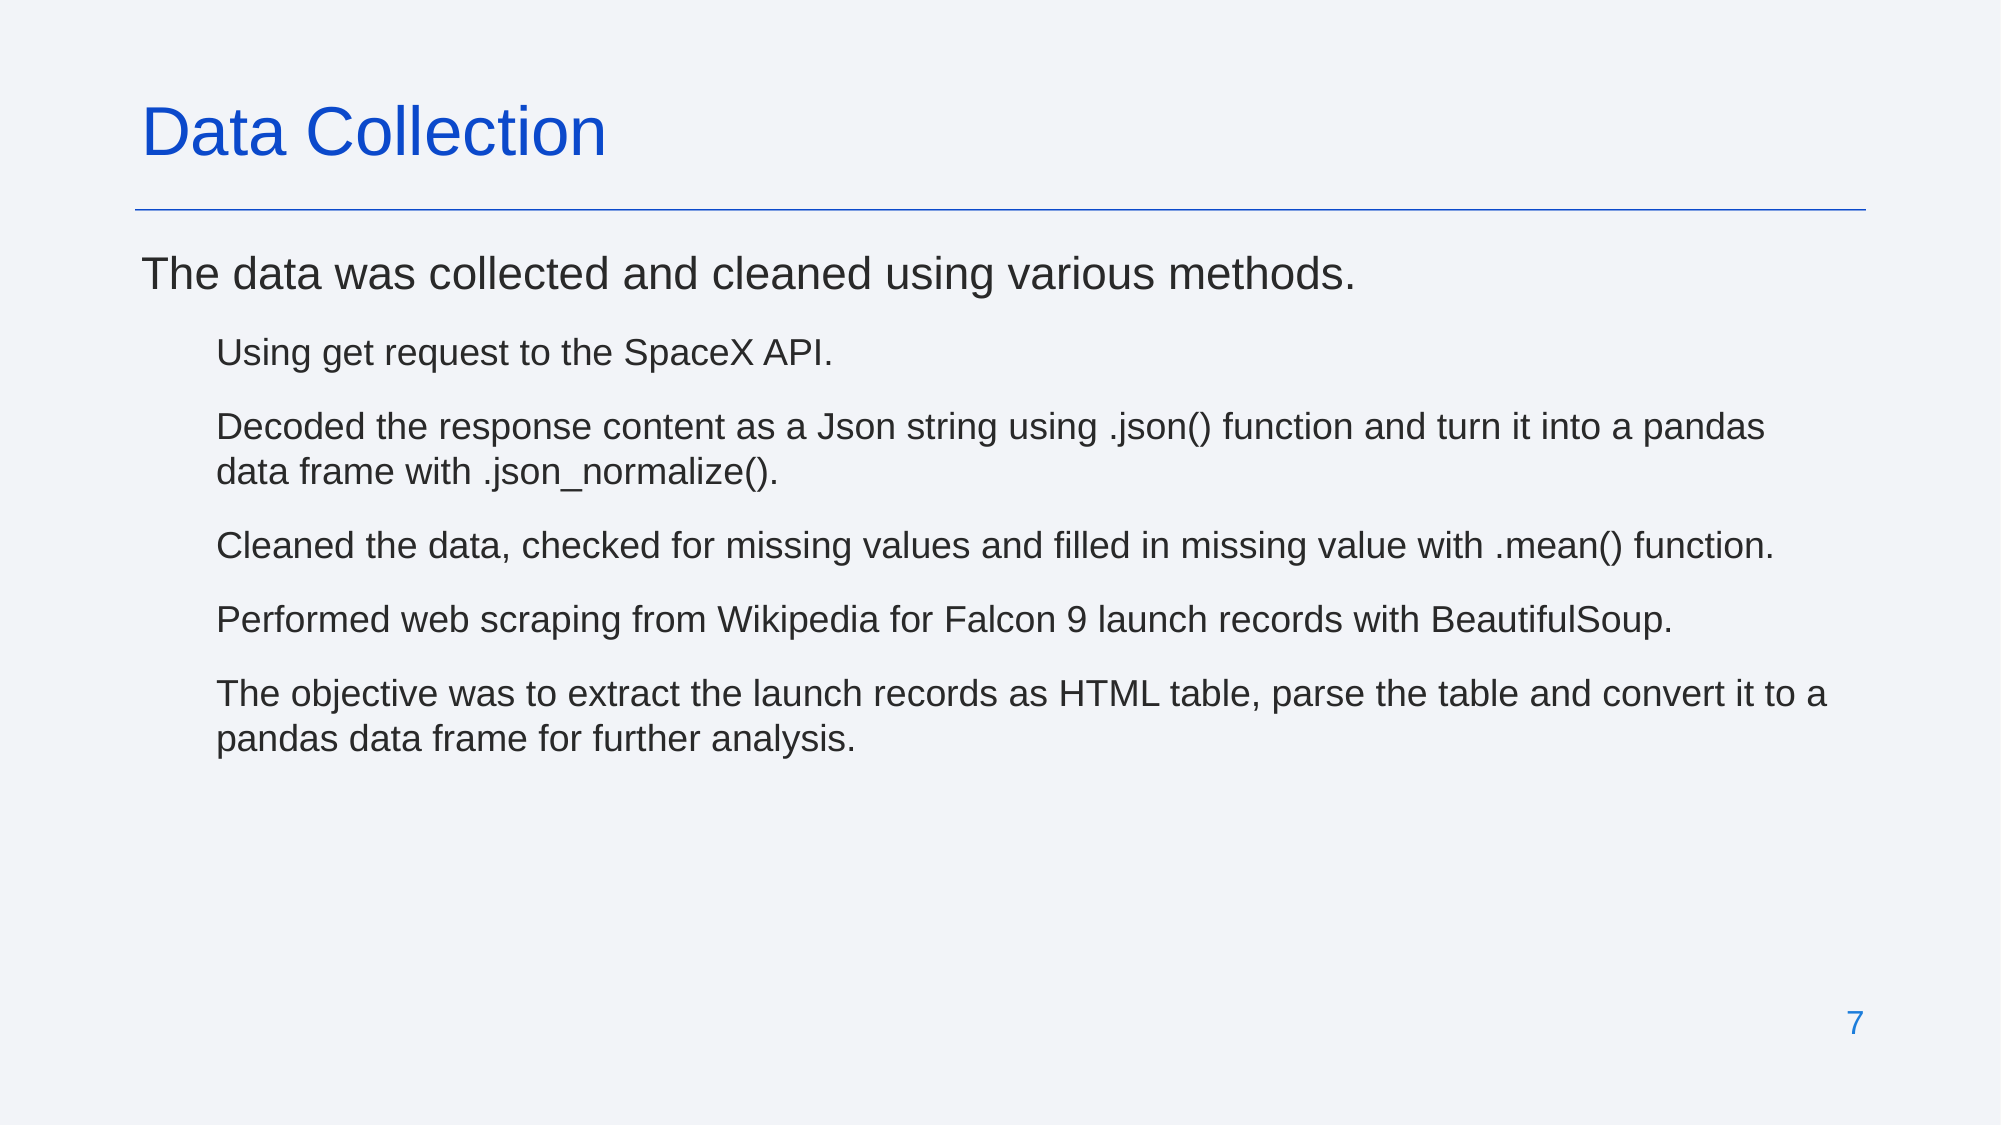

Data Collection
The data was collected and cleaned using various methods.
Using get request to the SpaceX API.
Decoded the response content as a Json string using .json() function and turn it into a pandas data frame with .json_normalize().
Cleaned the data, checked for missing values and filled in missing value with .mean() function.
Performed web scraping from Wikipedia for Falcon 9 launch records with BeautifulSoup.
The objective was to extract the launch records as HTML table, parse the table and convert it to a pandas data frame for further analysis.

7